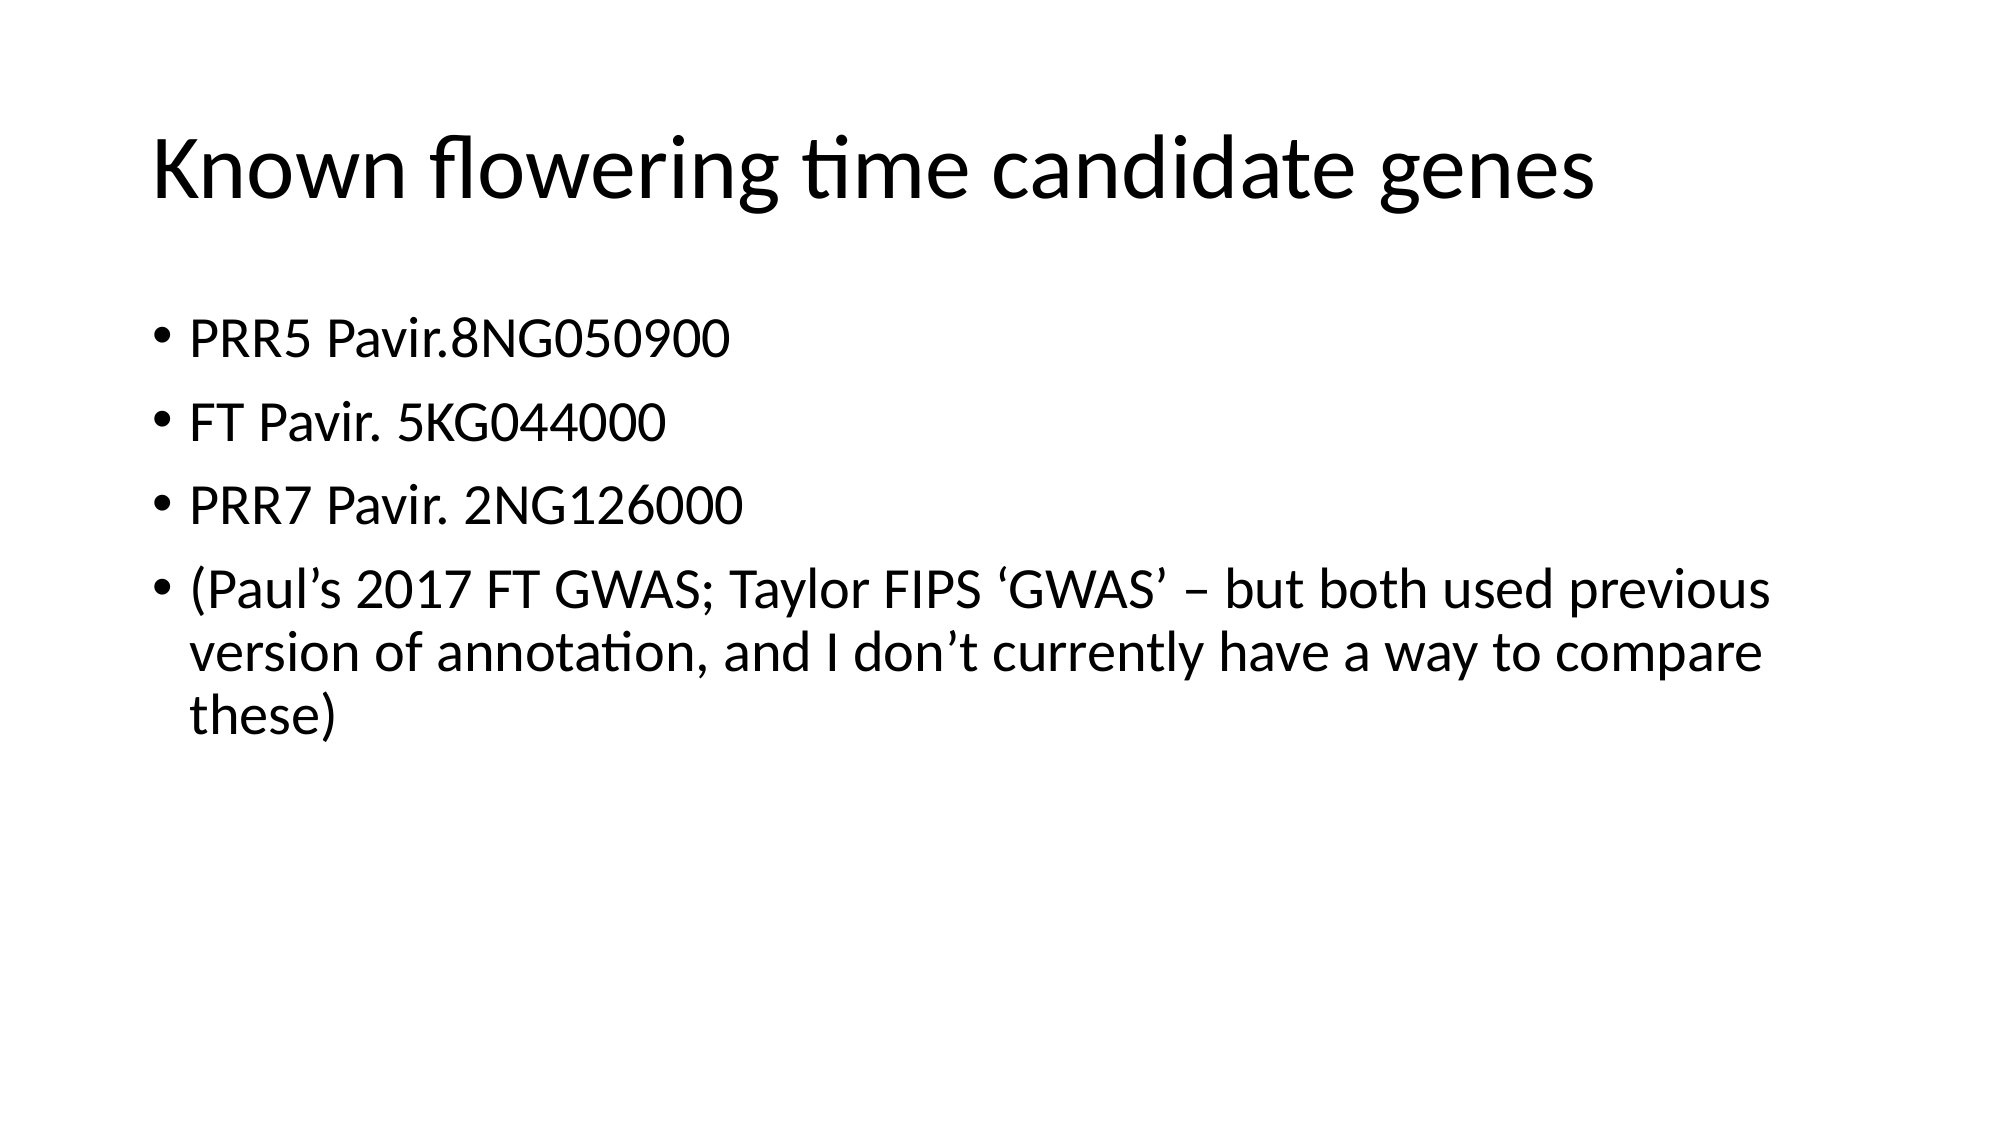

# Known flowering time candidate genes
PRR5 Pavir.8NG050900
FT Pavir. 5KG044000
PRR7 Pavir. 2NG126000
(Paul’s 2017 FT GWAS; Taylor FIPS ‘GWAS’ – but both used previous version of annotation, and I don’t currently have a way to compare these)